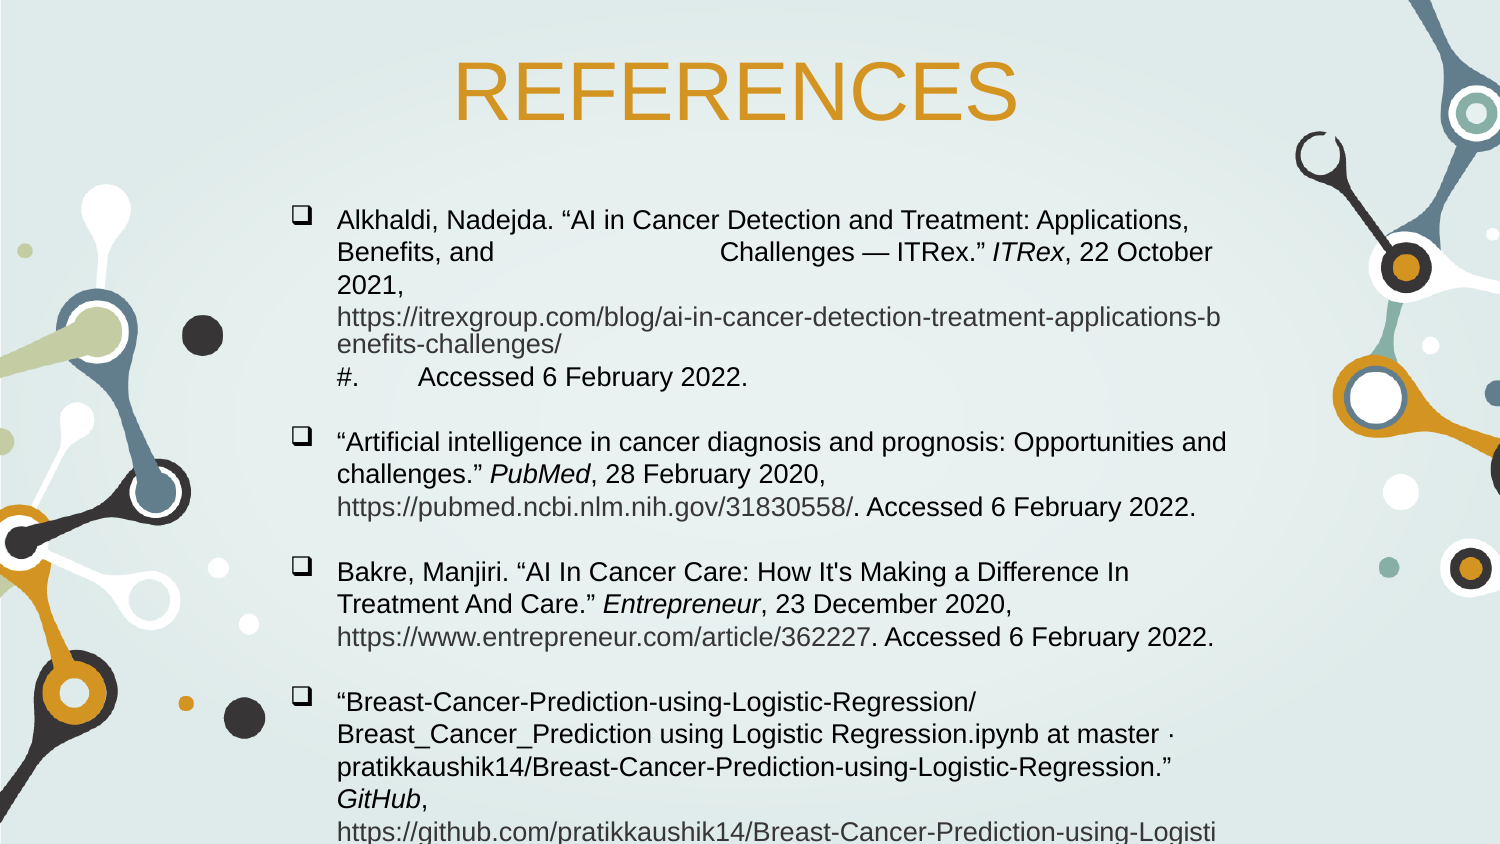

REFERENCES

Alkhaldi, Nadejda. “AI in Cancer Detection and Treatment: Applications, Benefits, and                              Challenges — ITRex.” ITRex, 22 October 2021, https://itrexgroup.com/blog/ai-in-cancer-detection-treatment-applications-benefits-challenges/#.        Accessed 6 February 2022.

“Artificial intelligence in cancer diagnosis and prognosis: Opportunities and challenges.” PubMed, 28 February 2020, https://pubmed.ncbi.nlm.nih.gov/31830558/. Accessed 6 February 2022.

Bakre, Manjiri. “AI In Cancer Care: How It's Making a Difference In Treatment And Care.” Entrepreneur, 23 December 2020, https://www.entrepreneur.com/article/362227. Accessed 6 February 2022.

“Breast-Cancer-Prediction-using-Logistic-Regression/Breast_Cancer_Prediction using Logistic Regression.ipynb at master · pratikkaushik14/Breast-Cancer-Prediction-using-Logistic-Regression.” GitHub, https://github.com/pratikkaushik14/Breast-Cancer-Prediction-using-Logistic-Regression/blob/master/Breast_Cancer_Prediction%20using%20Logistic%20Regression.ipynb. Accessed 6 February 2022.